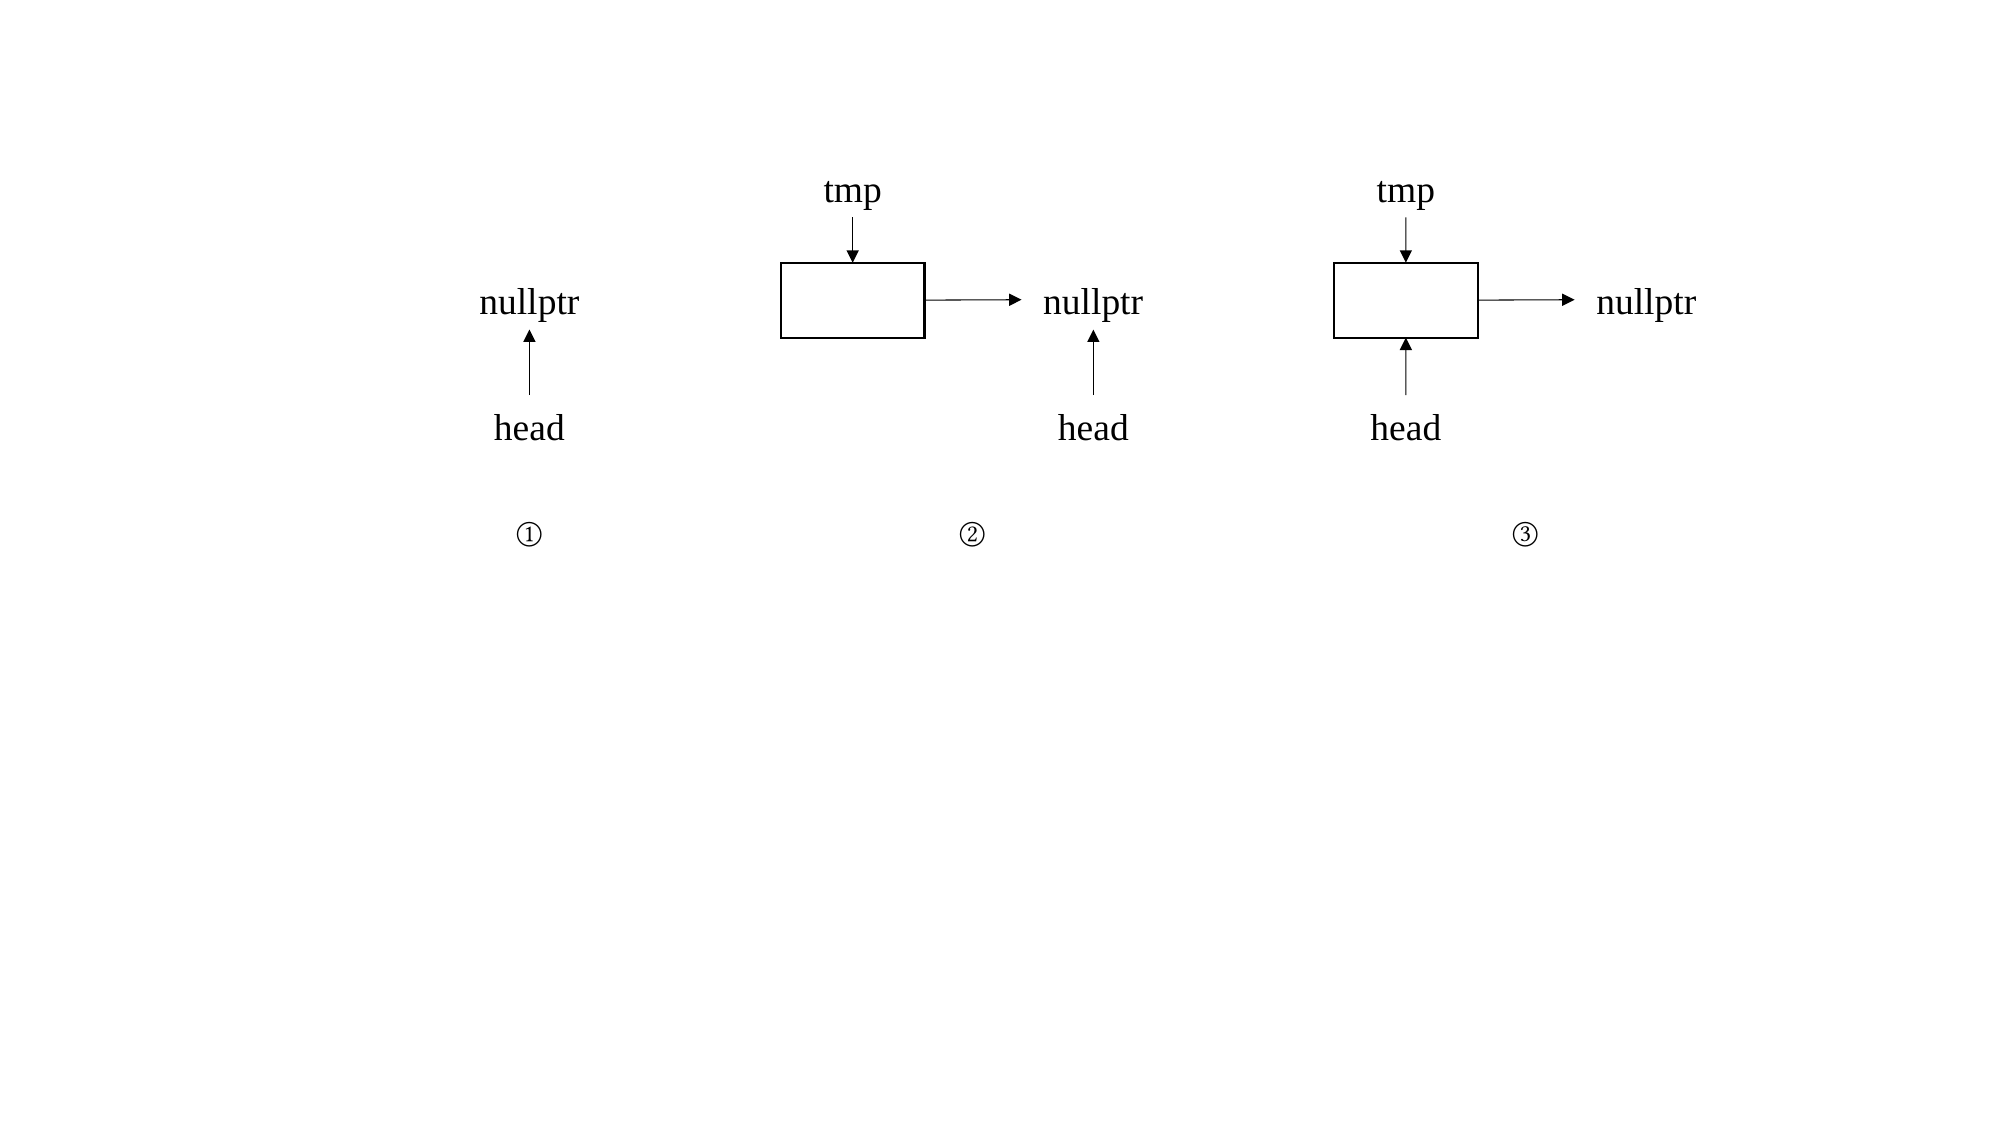

tmp
tmp

nullptr
nullptr
nullptr
head
head
head
①
②
③